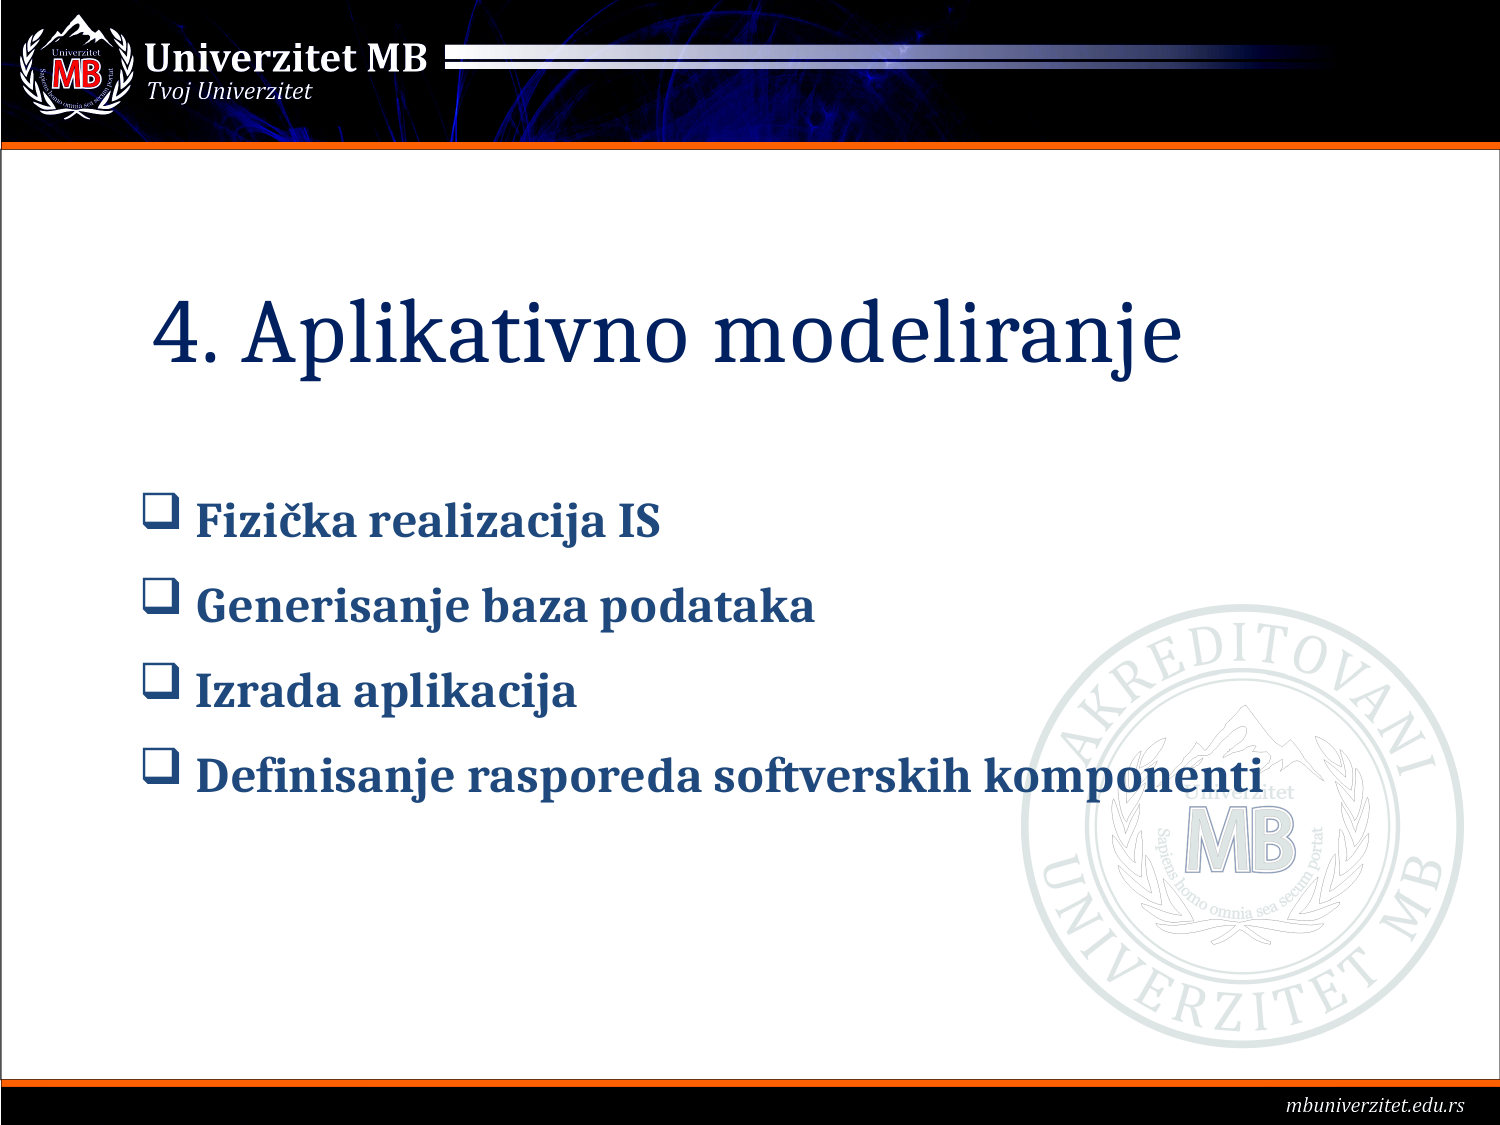

# 4. Aplikativno modeliranje
Fizička realizacija IS
Generisanje baza podataka
Izrada aplikacija
Definisanje rasporeda softverskih komponenti